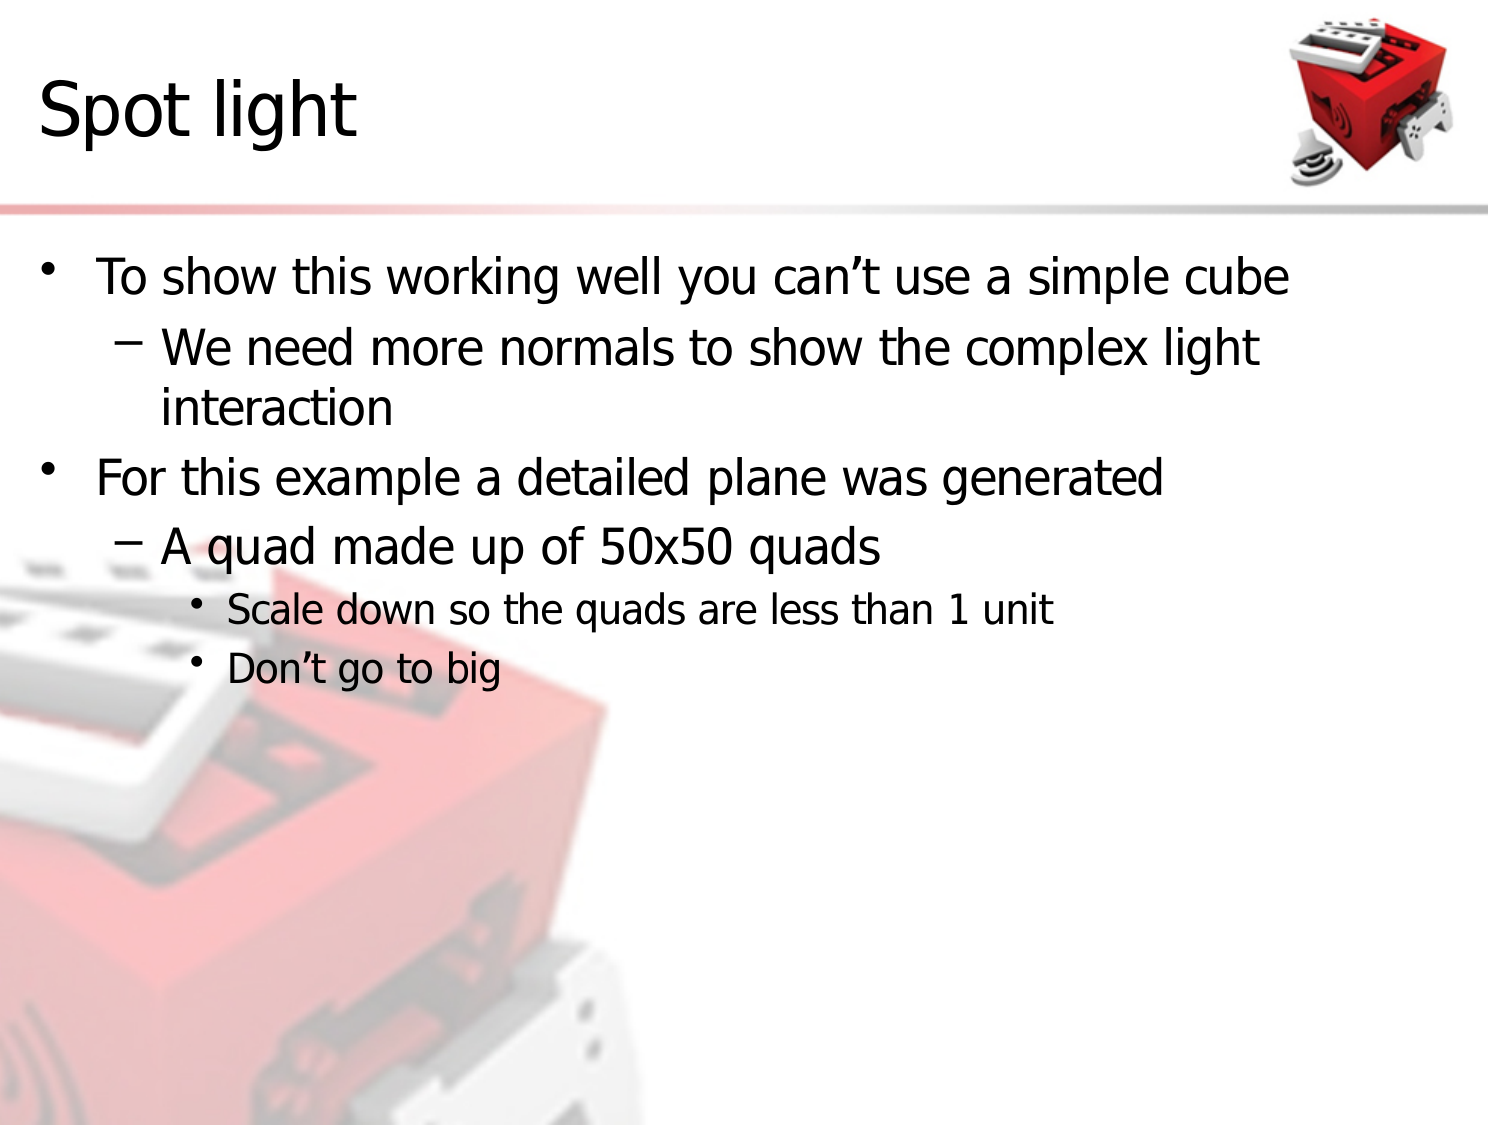

# Spot light
To show this working well you can’t use a simple cube
We need more normals to show the complex light interaction
For this example a detailed plane was generated
A quad made up of 50x50 quads
Scale down so the quads are less than 1 unit
Don’t go to big